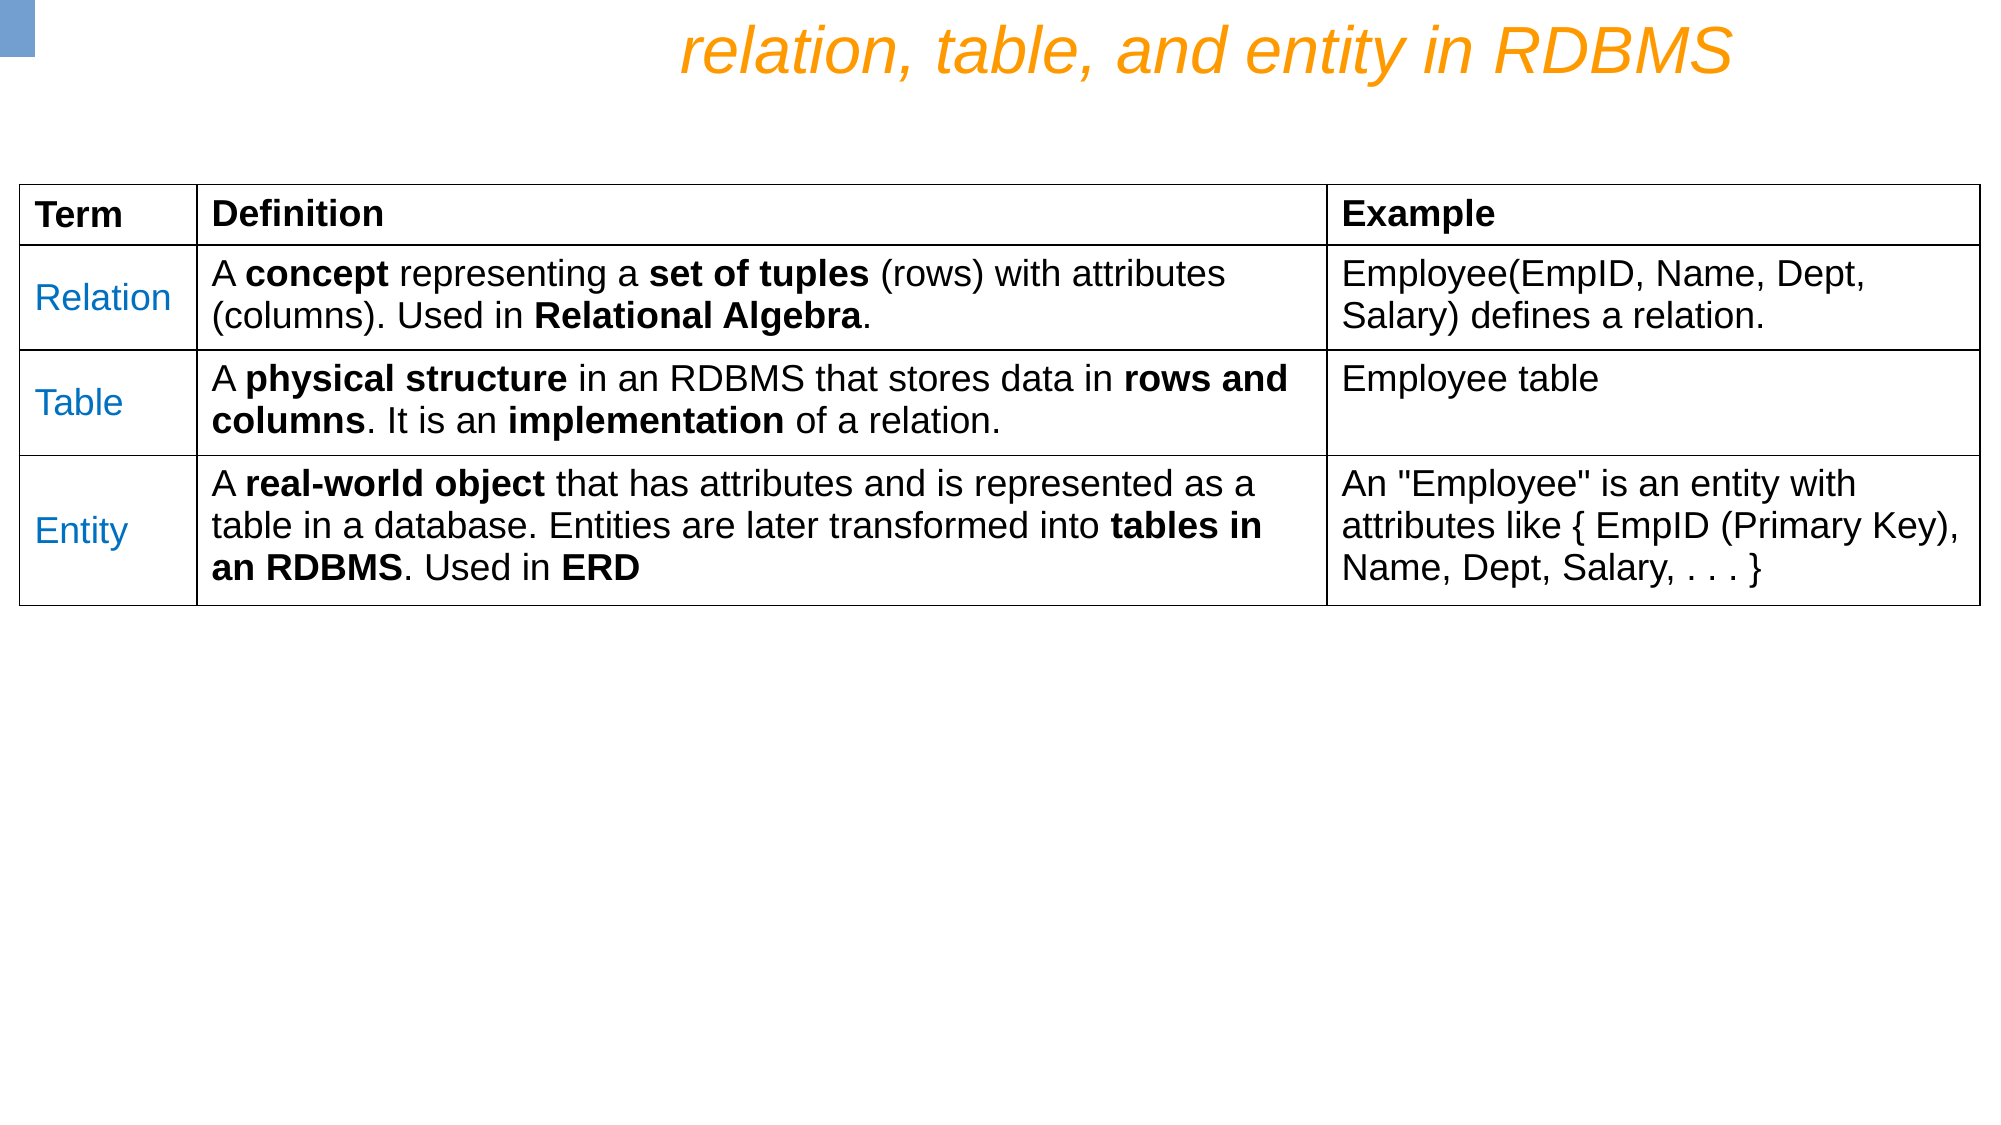

relation, table, and entity in RDBMS
| Term | Definition | Example |
| --- | --- | --- |
| Relation | A concept representing a set of tuples (rows) with attributes (columns). Used in Relational Algebra. | Employee(EmpID, Name, Dept, Salary) defines a relation. |
| Table | A physical structure in an RDBMS that stores data in rows and columns. It is an implementation of a relation. | Employee table |
| Entity | A real-world object that has attributes and is represented as a table in a database. Entities are later transformed into tables in an RDBMS. Used in ERD | An "Employee" is an entity with attributes like { EmpID (Primary Key), Name, Dept, Salary, . . . } |